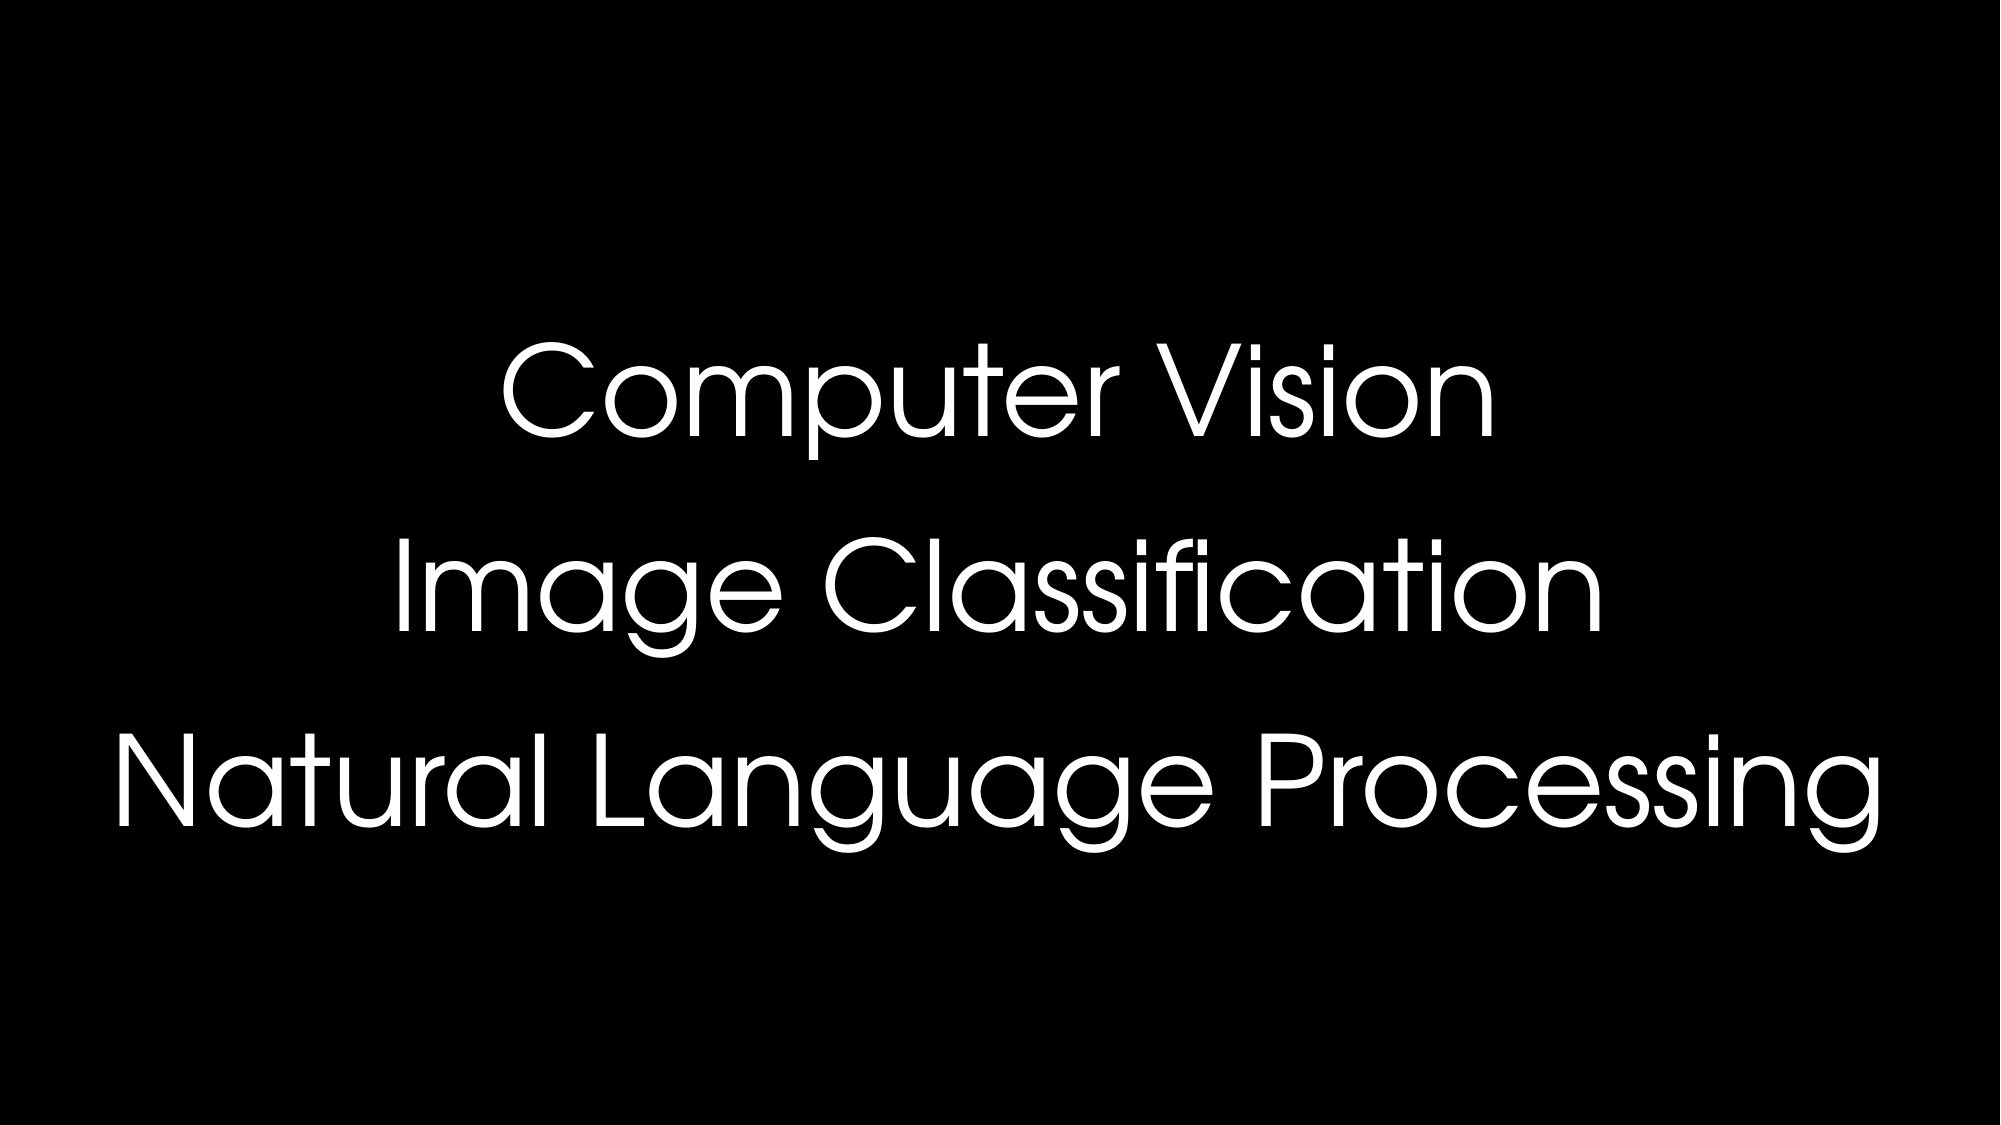

# Computer Vision Image Classification Natural Language Processing